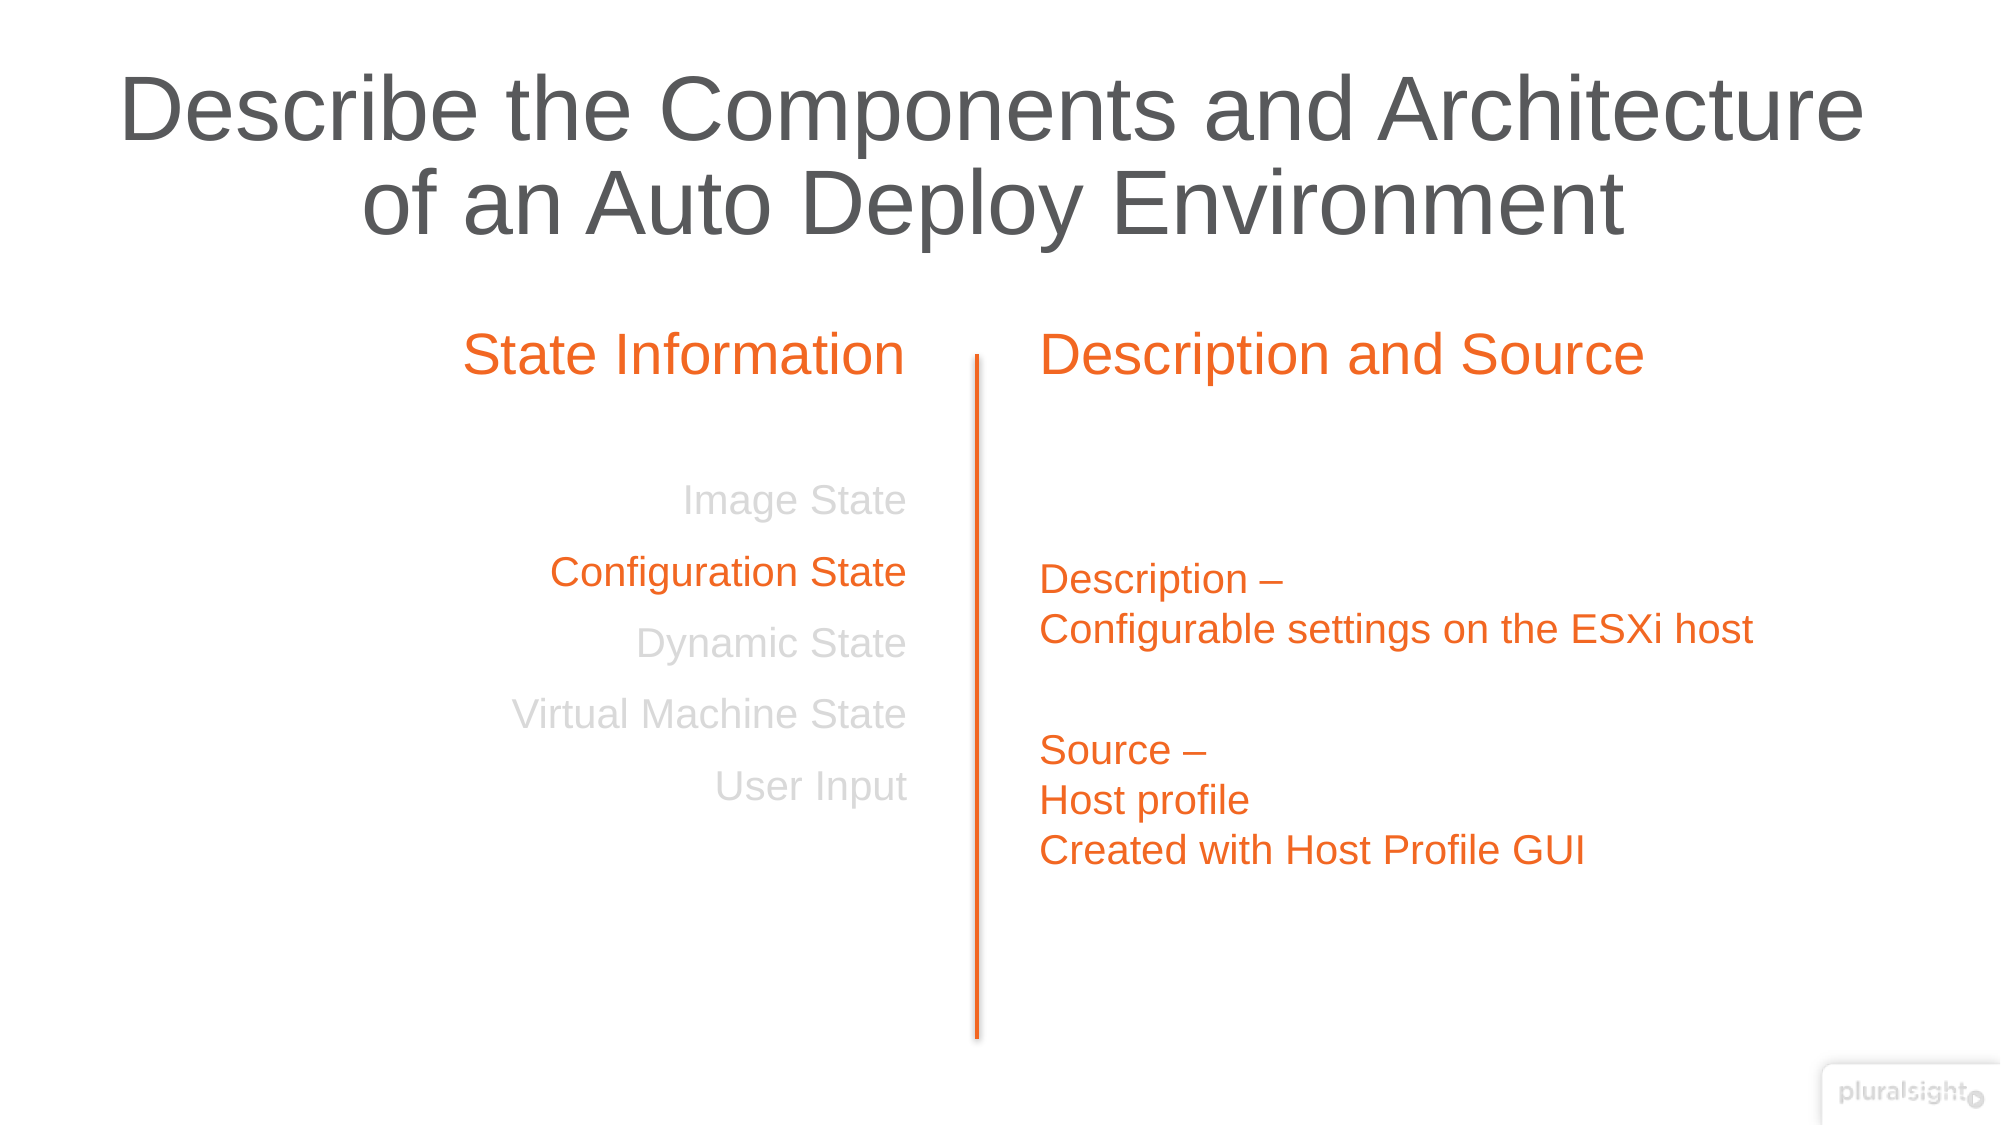

# Describe the Components and Architecture of an Auto Deploy Environment
State Information
Description and Source
Image State
Configuration State
Dynamic State
Virtual Machine State
User Input

Description –
Configurable settings on the ESXi host
Source –
Host profile
Created with Host Profile GUI